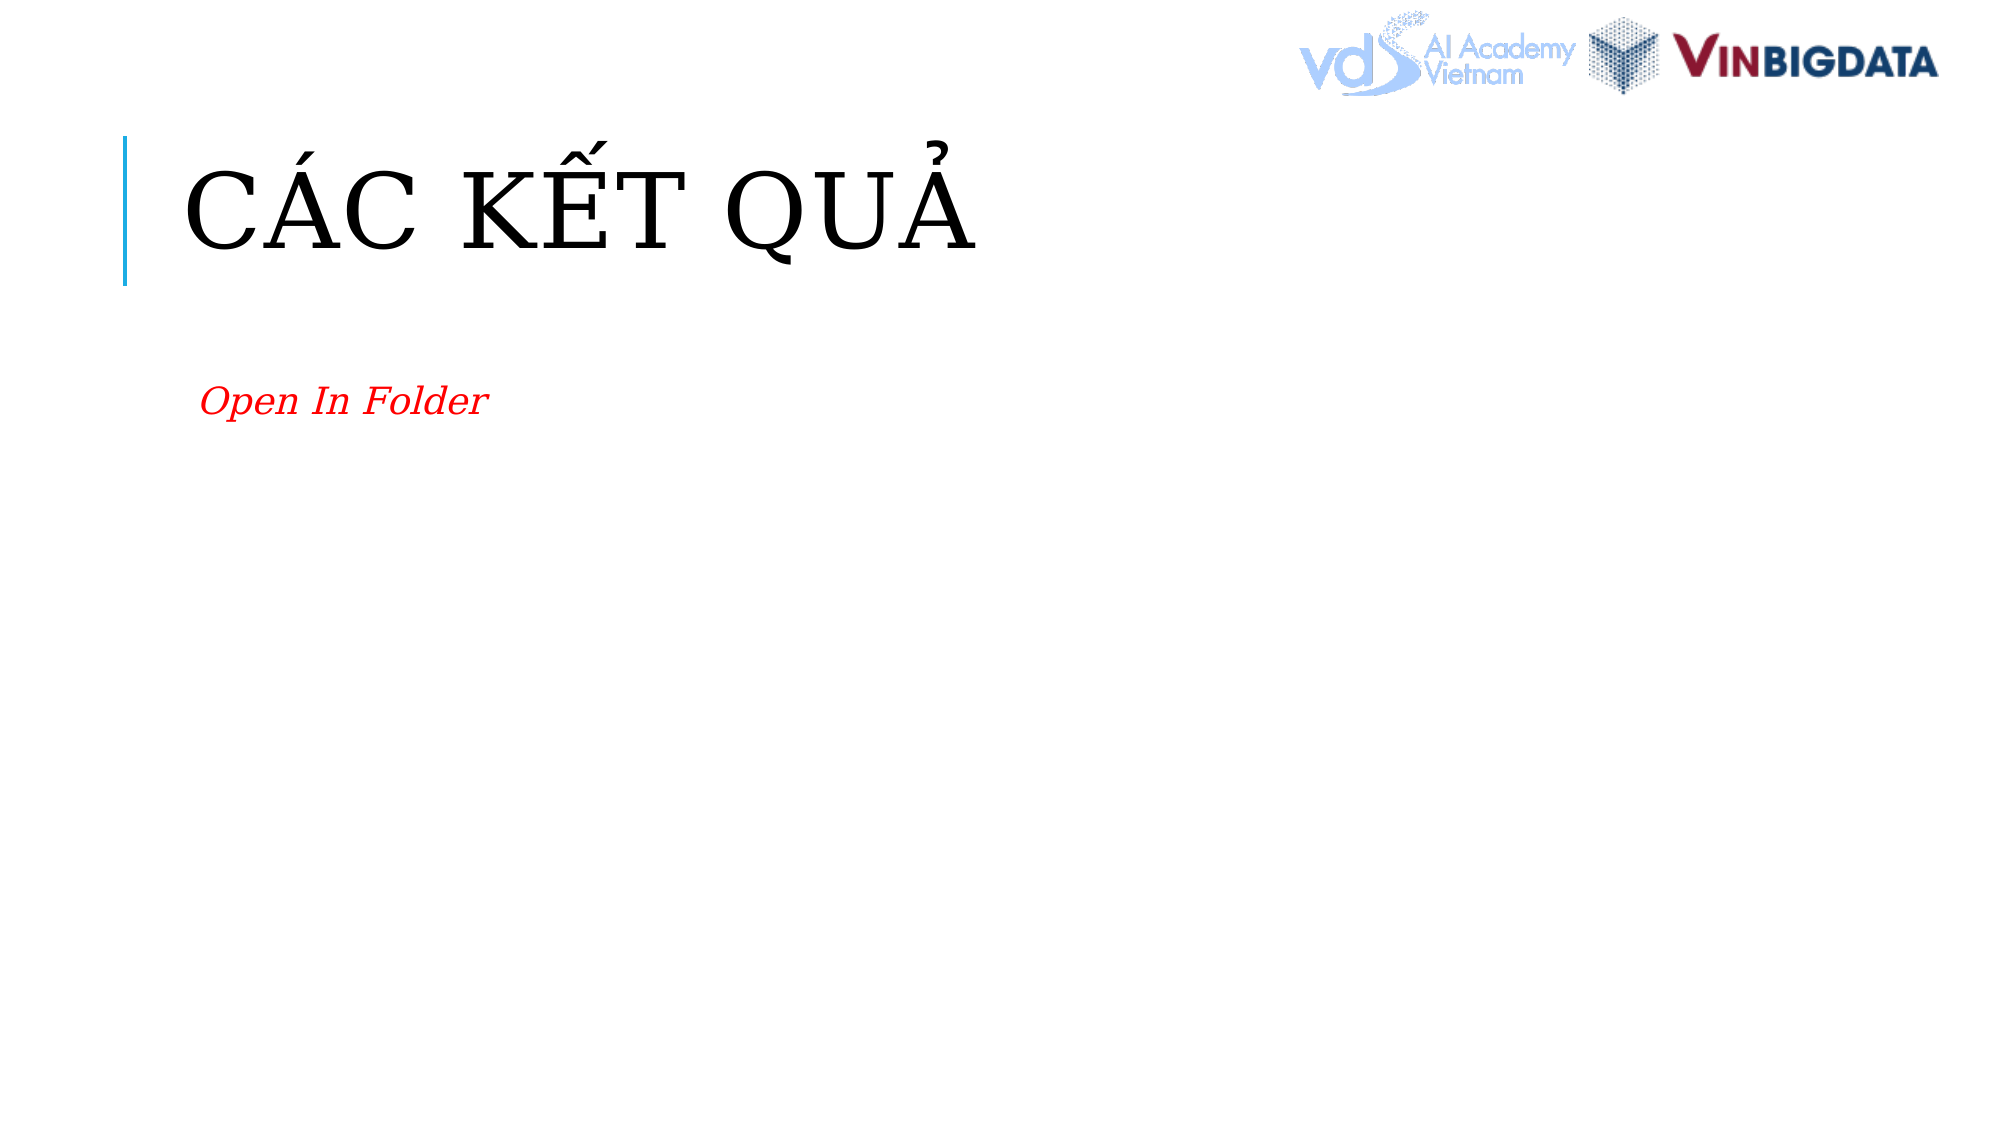

# Các KẾT QUẢ
Open In Folder